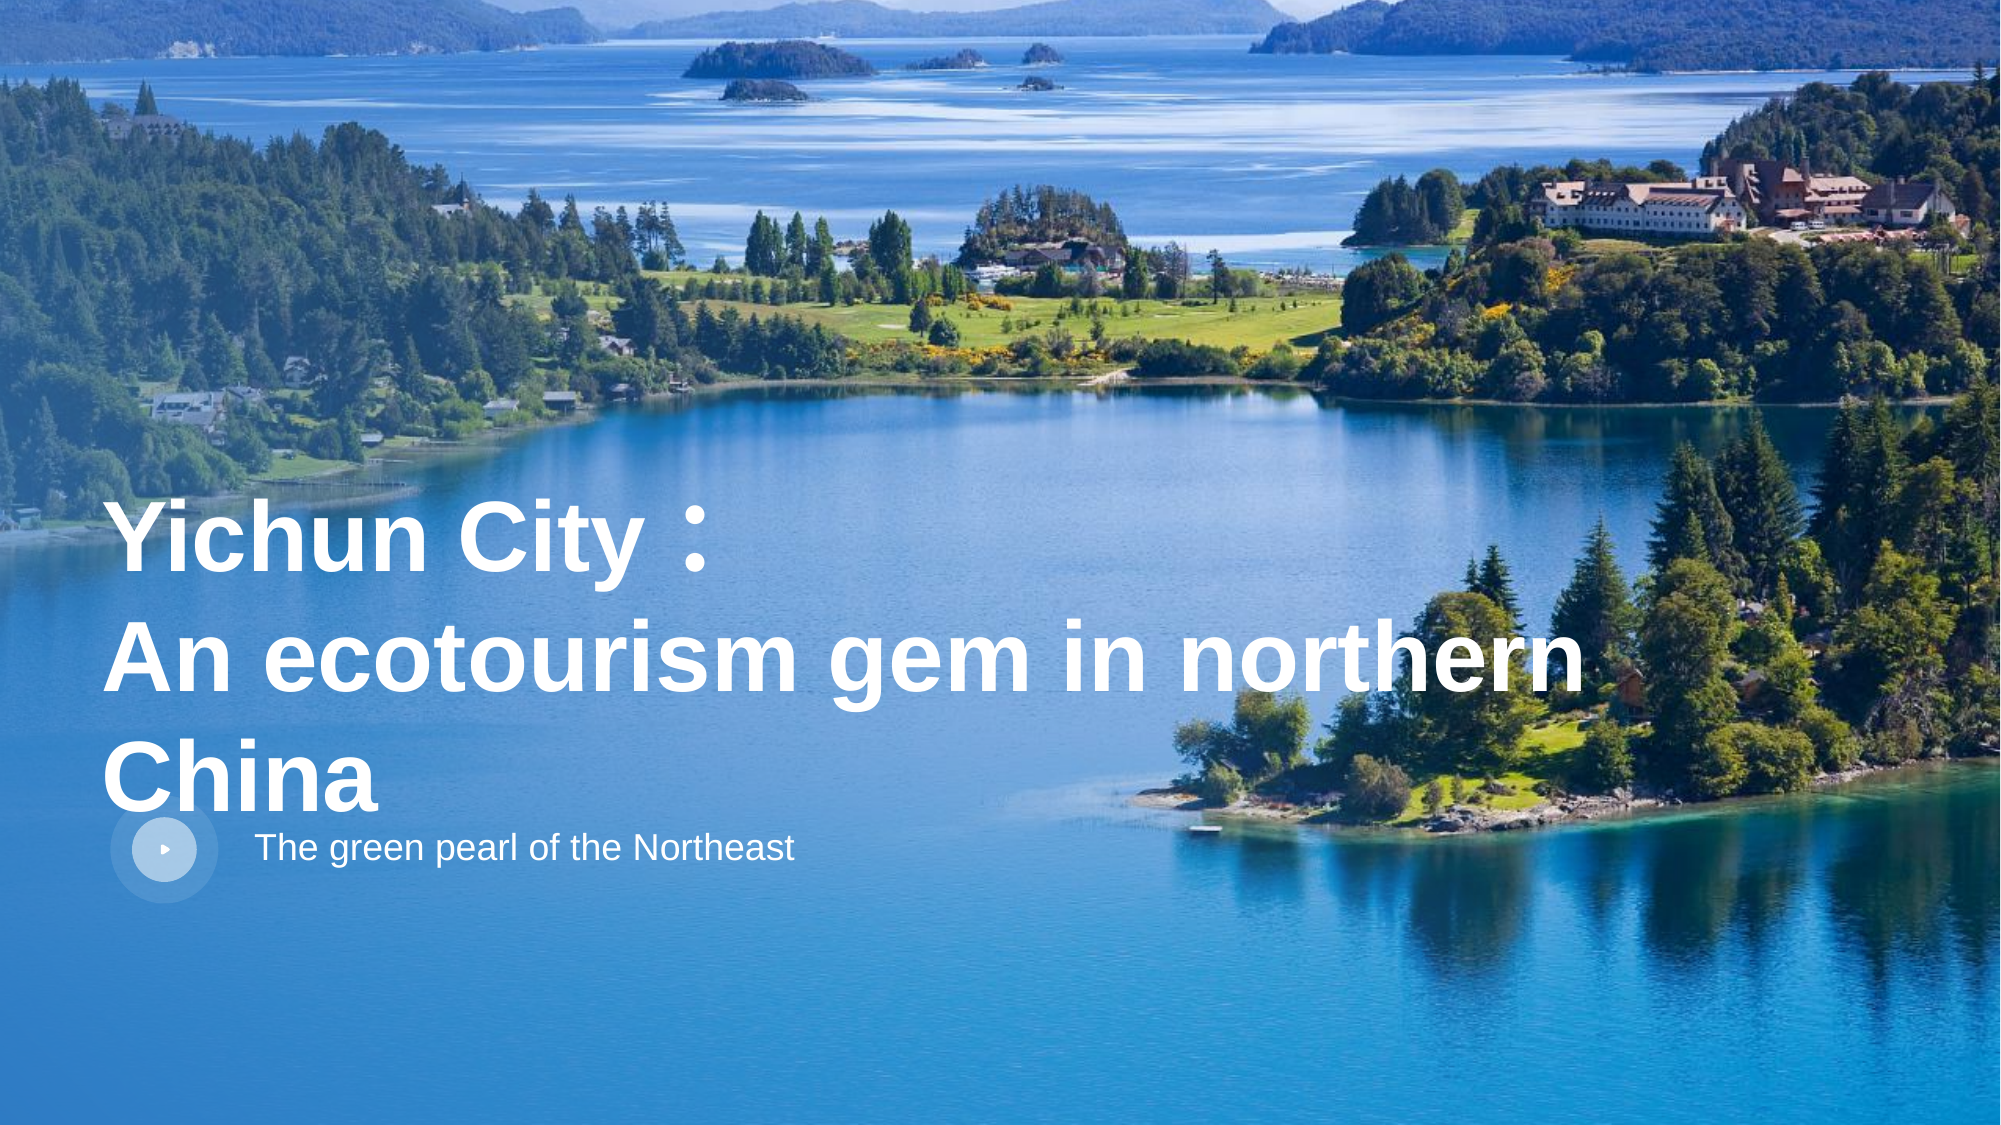

# Yichun City： An ecotourism gem in northern China
The green pearl of the Northeast